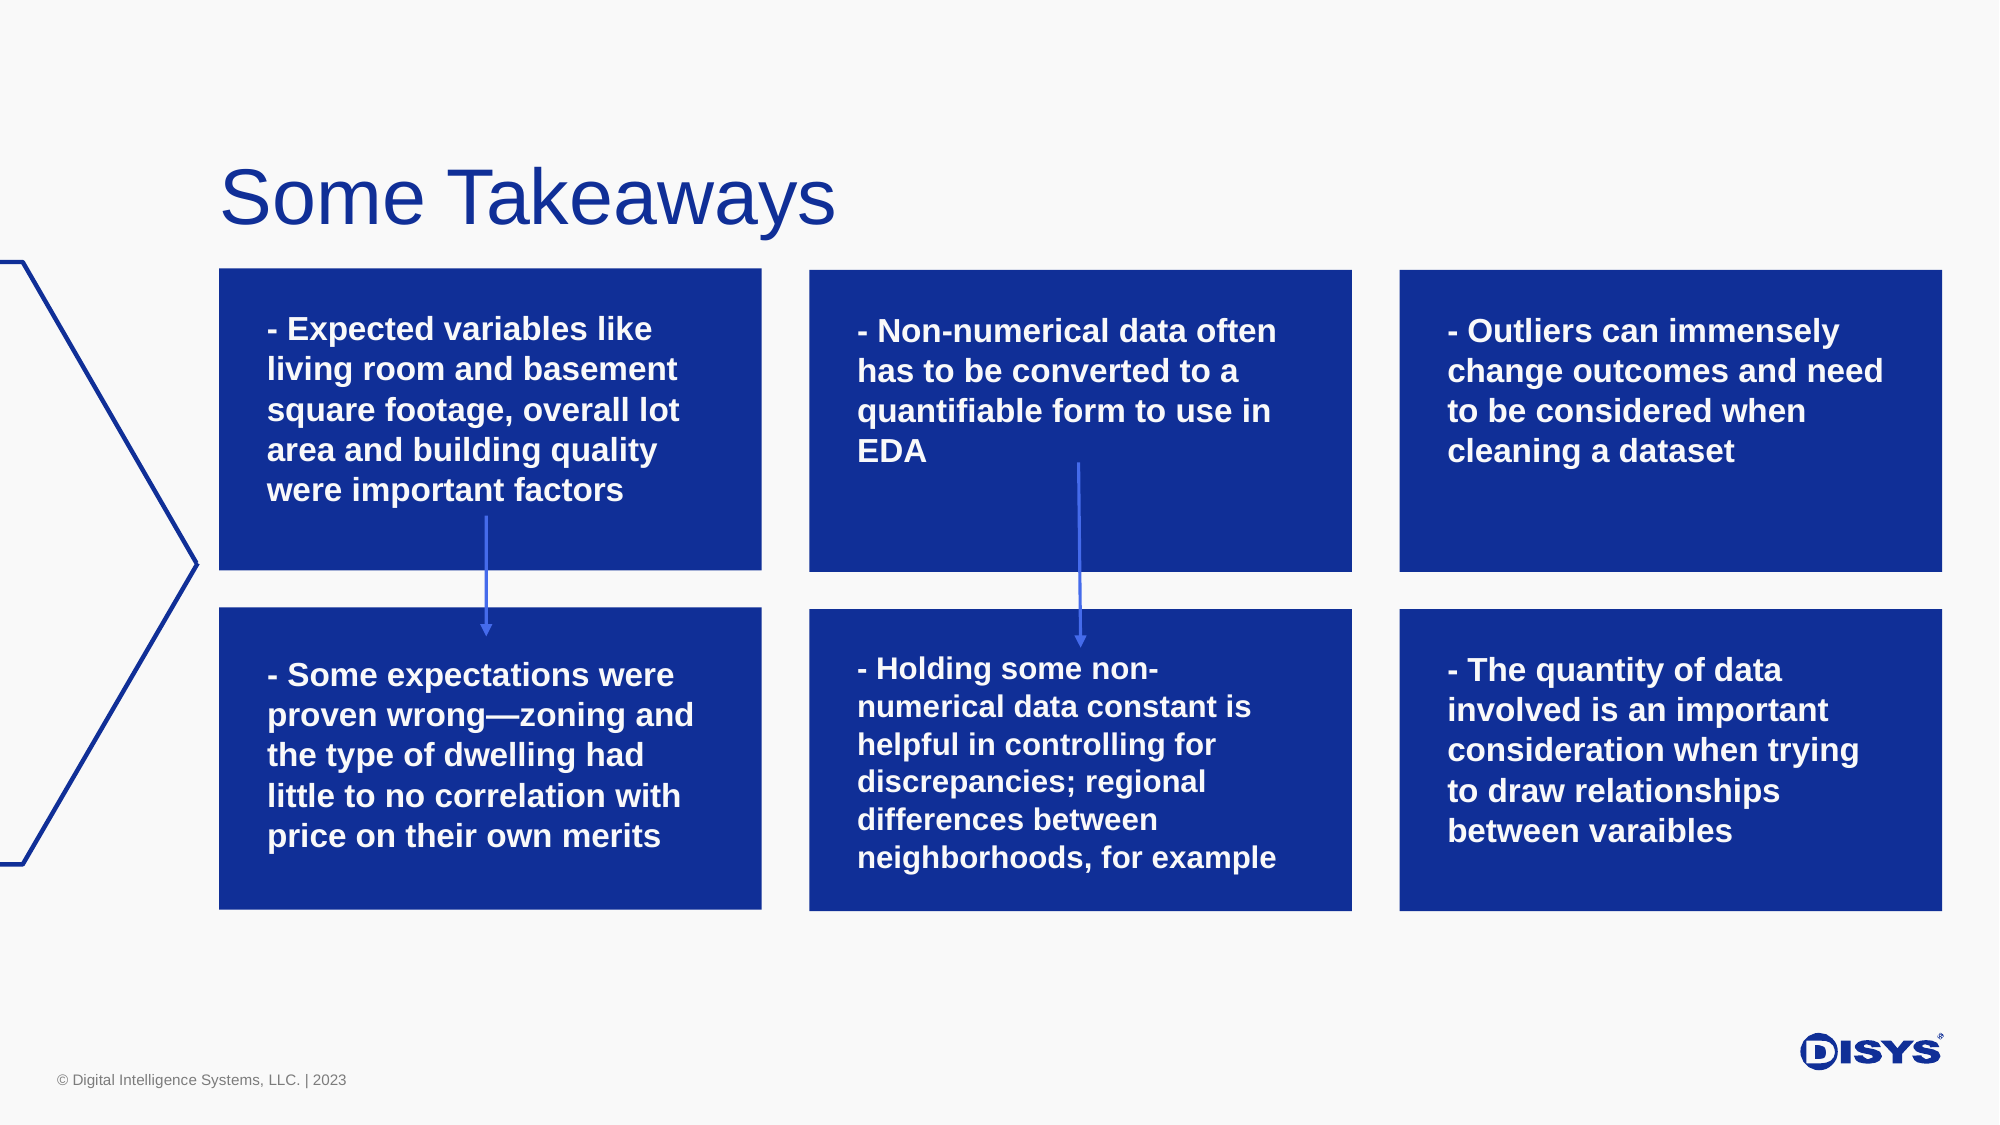

Some Takeaways
- Expected variables like living room and basement square footage, overall lot area and building quality were important factors
- Non-numerical data often has to be converted to a quantifiable form to use in EDA
- Outliers can immensely change outcomes and need to be considered when cleaning a dataset
- Holding some non-numerical data constant is helpful in controlling for discrepancies; regional differences between neighborhoods, for example
- The quantity of data involved is an important consideration when trying to draw relationships between varaibles
- Some expectations were proven wrong—zoning and the type of dwelling had little to no correlation with price on their own merits